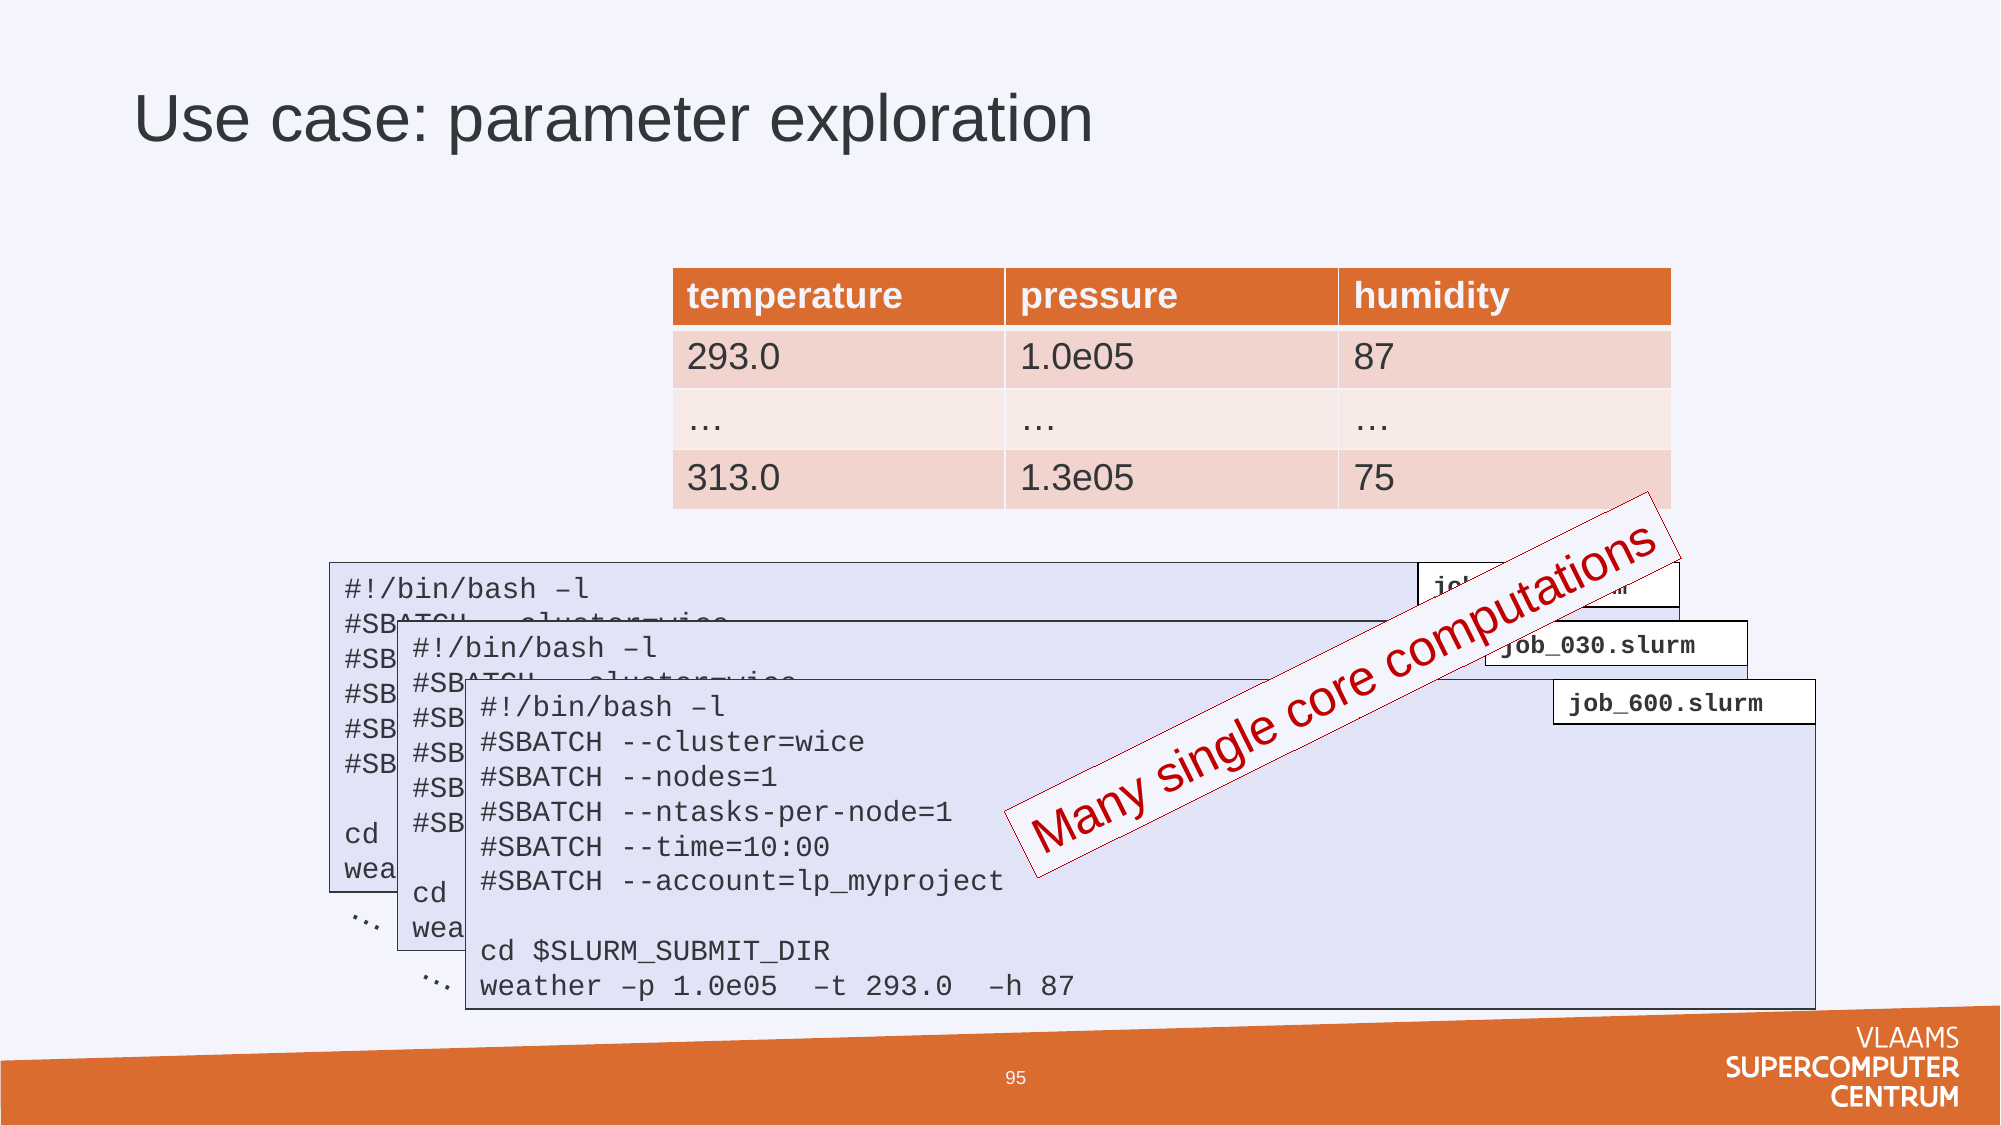

Use case: parameter exploration
| temperature | pressure | humidity |
| --- | --- | --- |
| 293.0 | 1.0e05 | 87 |
| … | … | … |
| 313.0 | 1.3e05 | 75 |
#!/bin/bash –l
#SBATCH --cluster=wice
#SBATCH --nodes=1
#SBATCH --ntasks-per-node=1
#SBATCH --time=10:00
#SBATCH --account=lp_myproject

cd $SLURM_SUBMIT_DIR
weather –p 1.0e05  –t 293.0  –h 87
job_001.slurm
#!/bin/bash –l
#SBATCH --cluster=wice
#SBATCH --nodes=1
#SBATCH --ntasks-per-node=1
#SBATCH --time=10:00
#SBATCH --account=lp_myproject

cd $SLURM_SUBMIT_DIR
weather –p 1.0e05  –t 293.0  –h 87
job_030.slurm
…
Many single core computations
#!/bin/bash –l
#SBATCH --cluster=wice
#SBATCH --nodes=1
#SBATCH --ntasks-per-node=1
#SBATCH --time=10:00
#SBATCH --account=lp_myproject

cd $SLURM_SUBMIT_DIR
weather –p 1.0e05  –t 293.0  –h 87
job_600.slurm
…
95